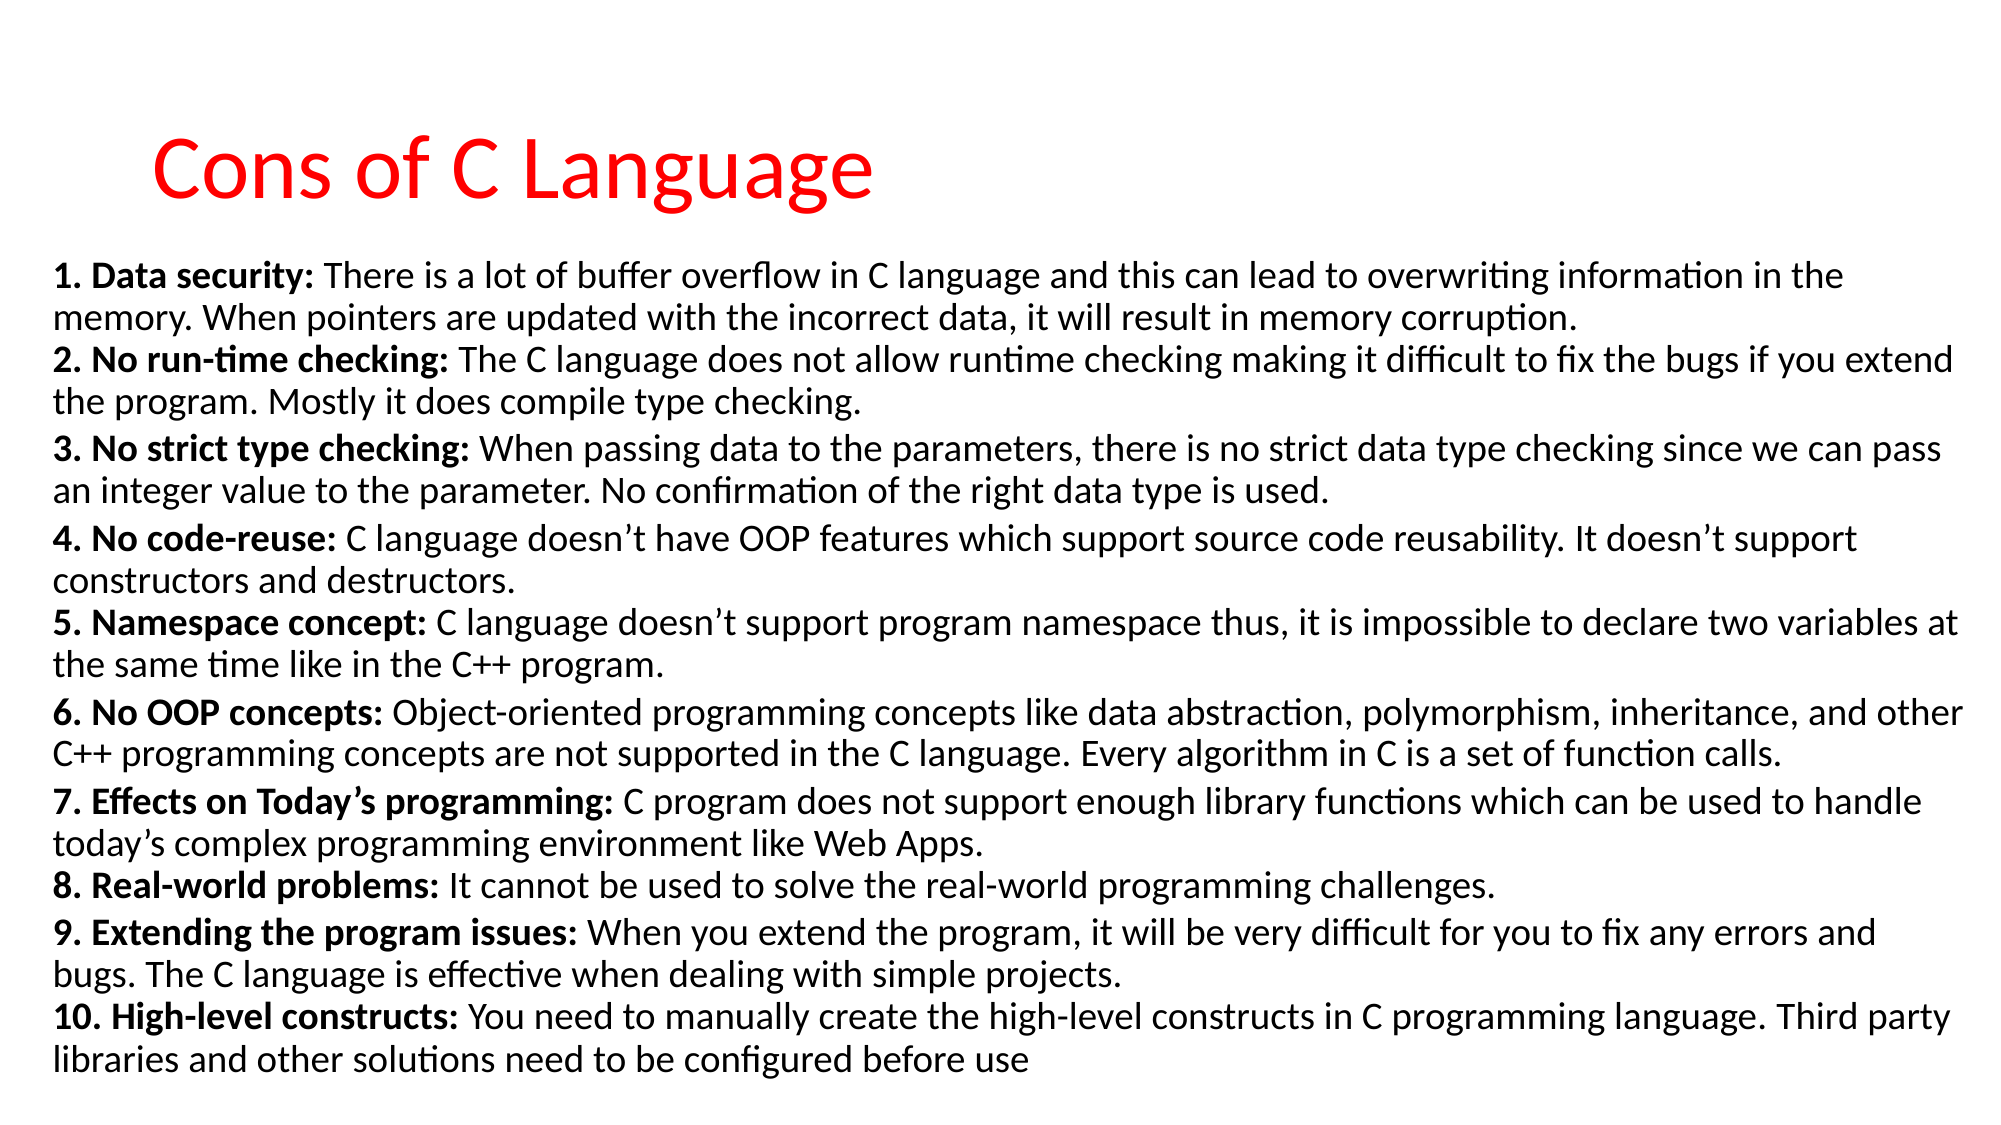

# Cons of C Language
1. Data security: There is a lot of buffer overflow in C language and this can lead to overwriting information in the memory. When pointers are updated with the incorrect data, it will result in memory corruption.
2. No run-time checking: The C language does not allow runtime checking making it difficult to fix the bugs if you extend the program. Mostly it does compile type checking.
3. No strict type checking: When passing data to the parameters, there is no strict data type checking since we can pass an integer value to the parameter. No confirmation of the right data type is used.
4. No code-reuse: C language doesn’t have OOP features which support source code reusability. It doesn’t support constructors and destructors.
5. Namespace concept: C language doesn’t support program namespace thus, it is impossible to declare two variables at the same time like in the C++ program.
6. No OOP concepts: Object-oriented programming concepts like data abstraction, polymorphism, inheritance, and other C++ programming concepts are not supported in the C language. Every algorithm in C is a set of function calls.
7. Effects on Today’s programming: C program does not support enough library functions which can be used to handle today’s complex programming environment like Web Apps.
8. Real-world problems: It cannot be used to solve the real-world programming challenges.
9. Extending the program issues: When you extend the program, it will be very difficult for you to fix any errors and bugs. The C language is effective when dealing with simple projects.
10. High-level constructs: You need to manually create the high-level constructs in C programming language. Third party libraries and other solutions need to be configured before use